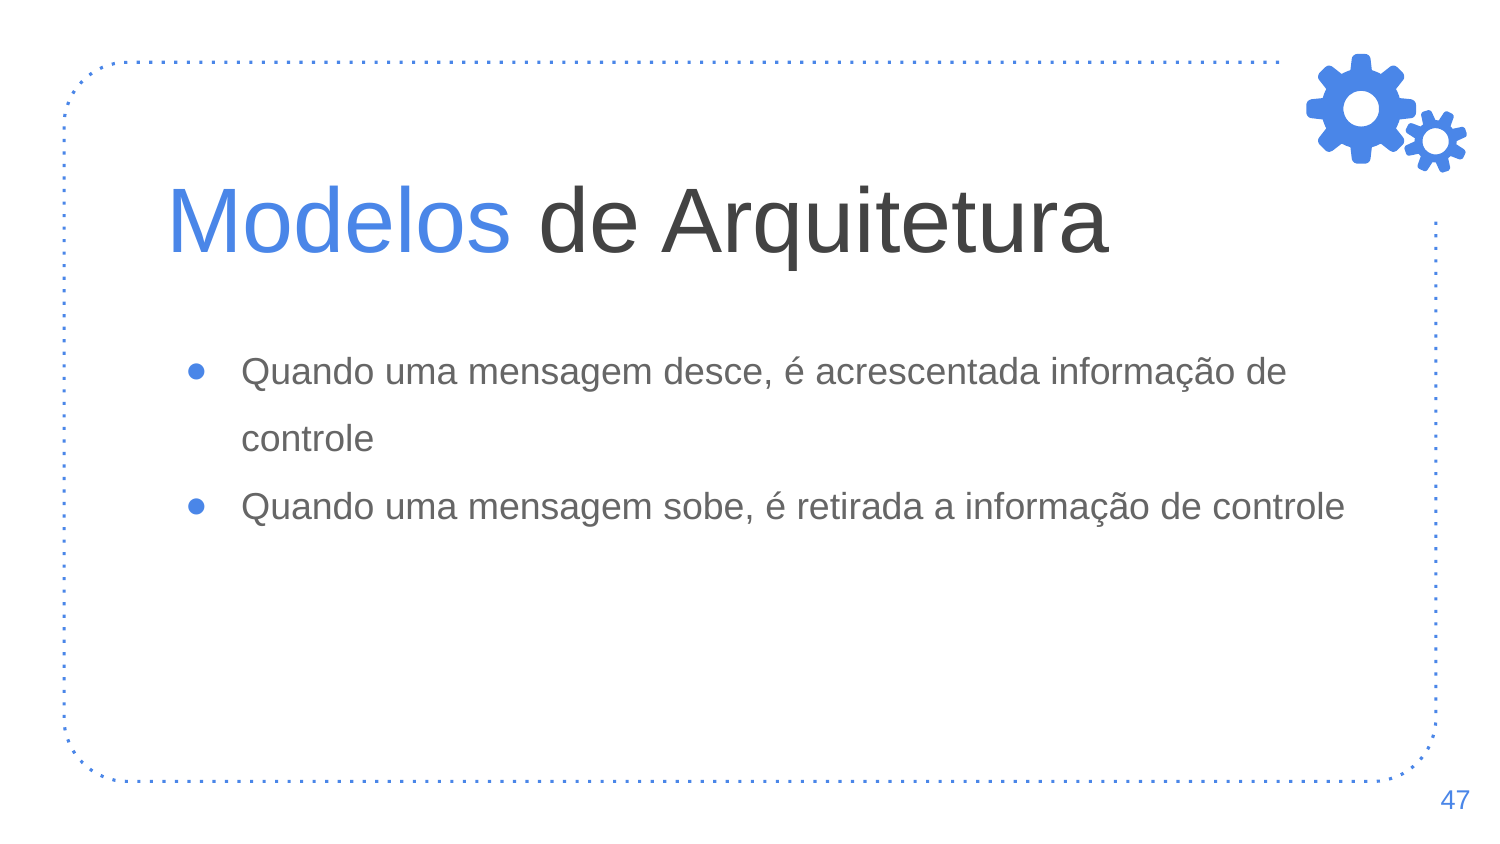

# Modelos de Arquitetura
Quando uma mensagem desce, é acrescentada informação de controle
Quando uma mensagem sobe, é retirada a informação de controle
47